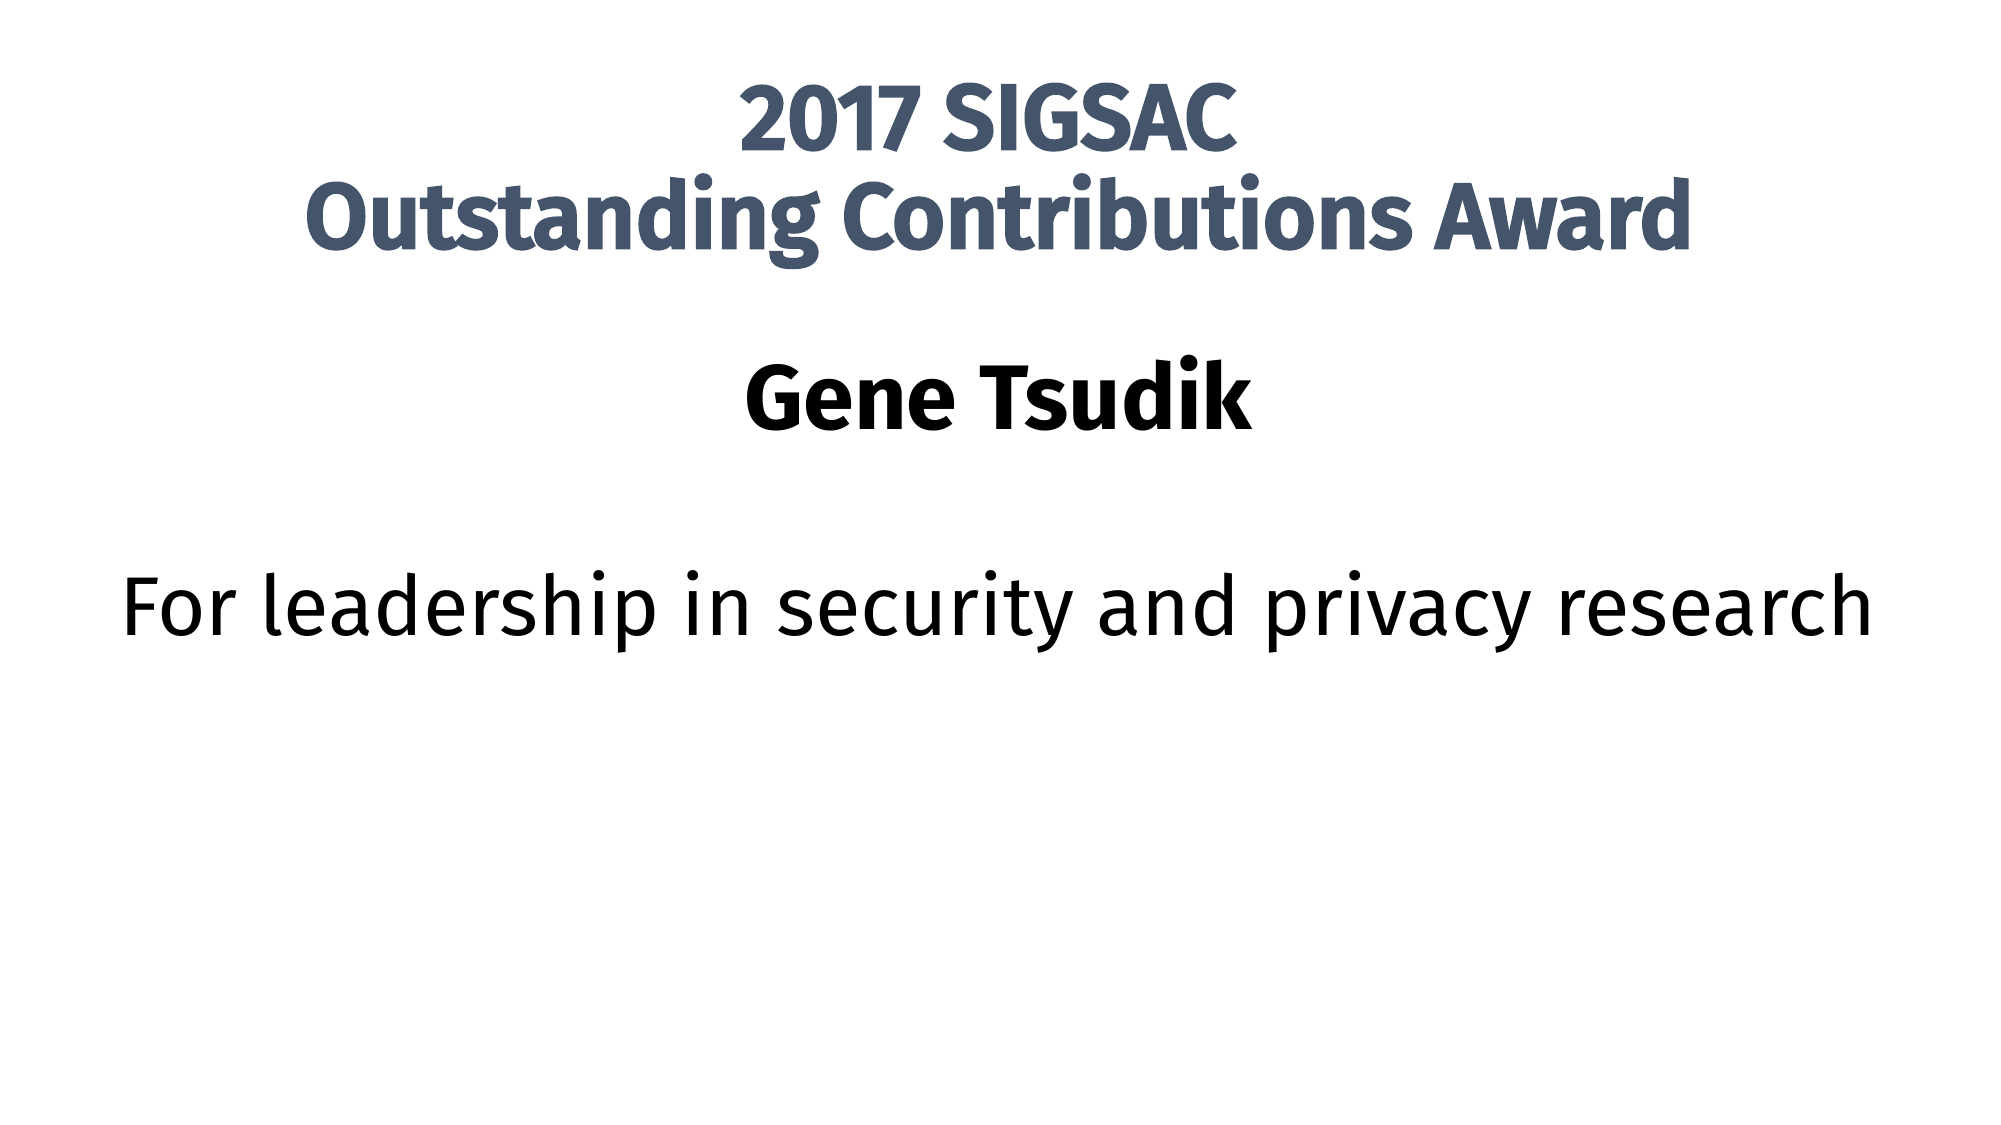

# 2017 SIGSAC Outstanding Contributions Award
Gene Tsudik

For leadership in security and privacy research